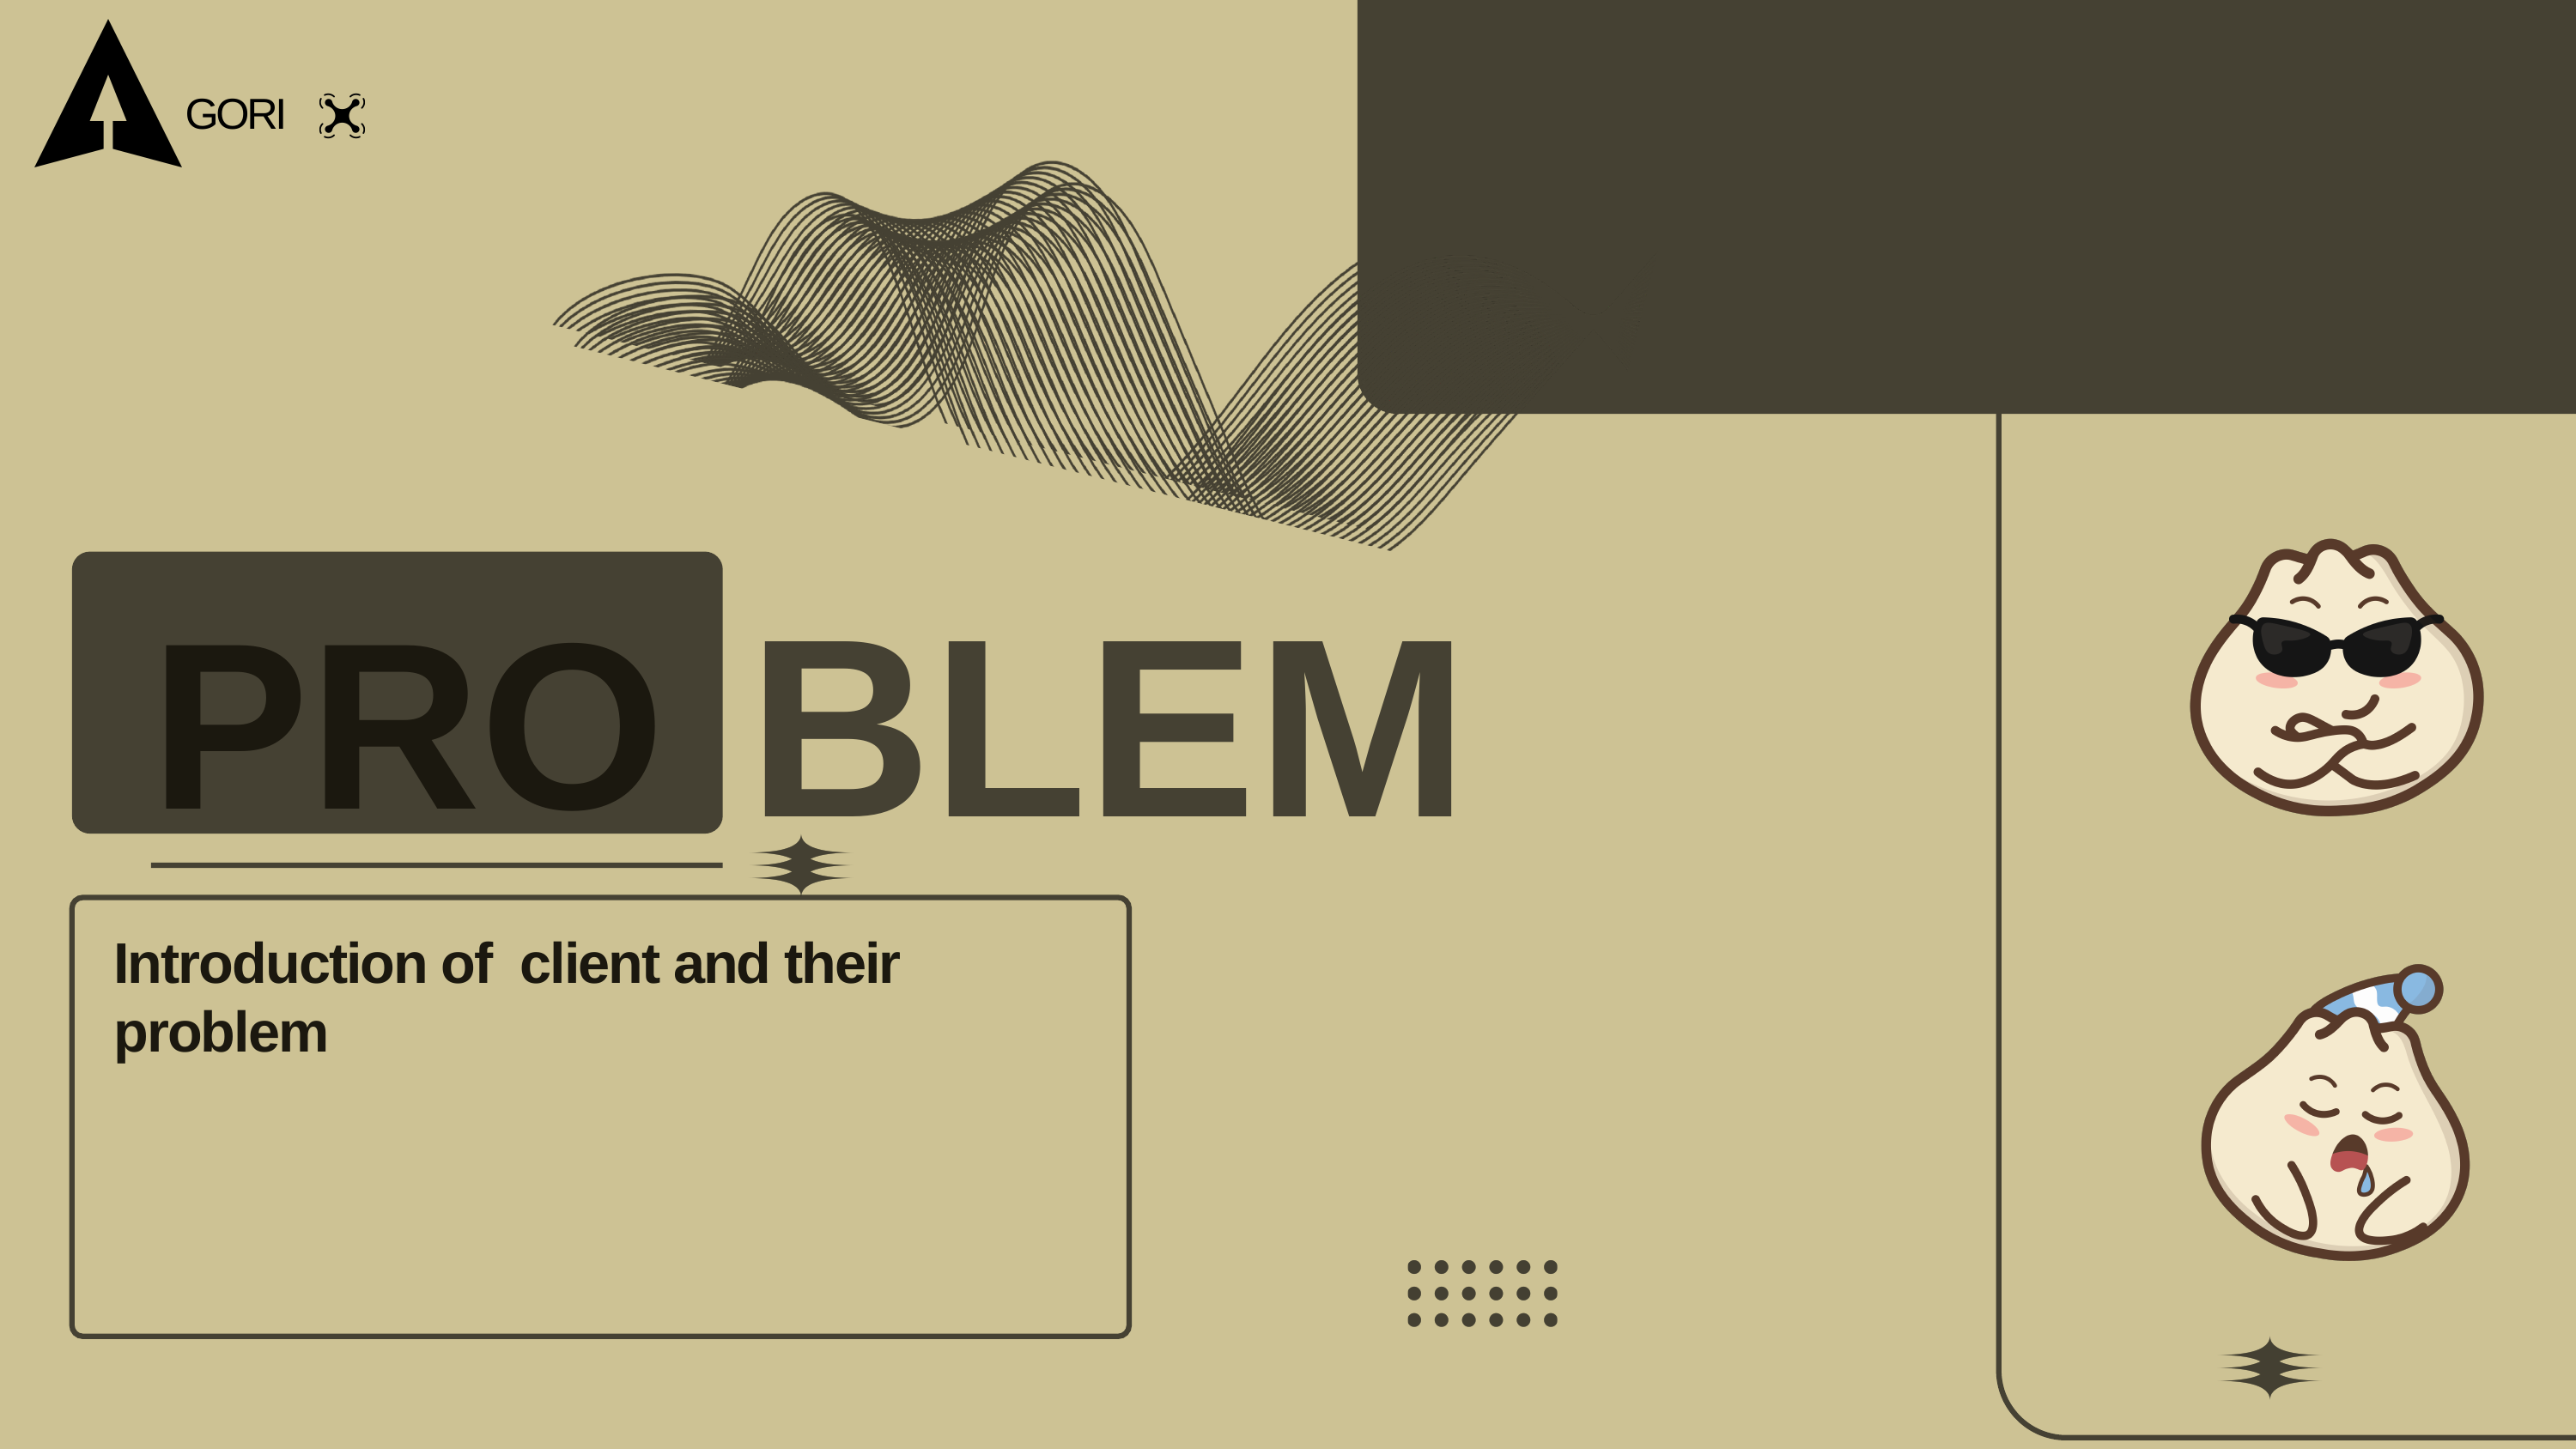

GORI

BLEM
PRO

Introduction of  client and their problem